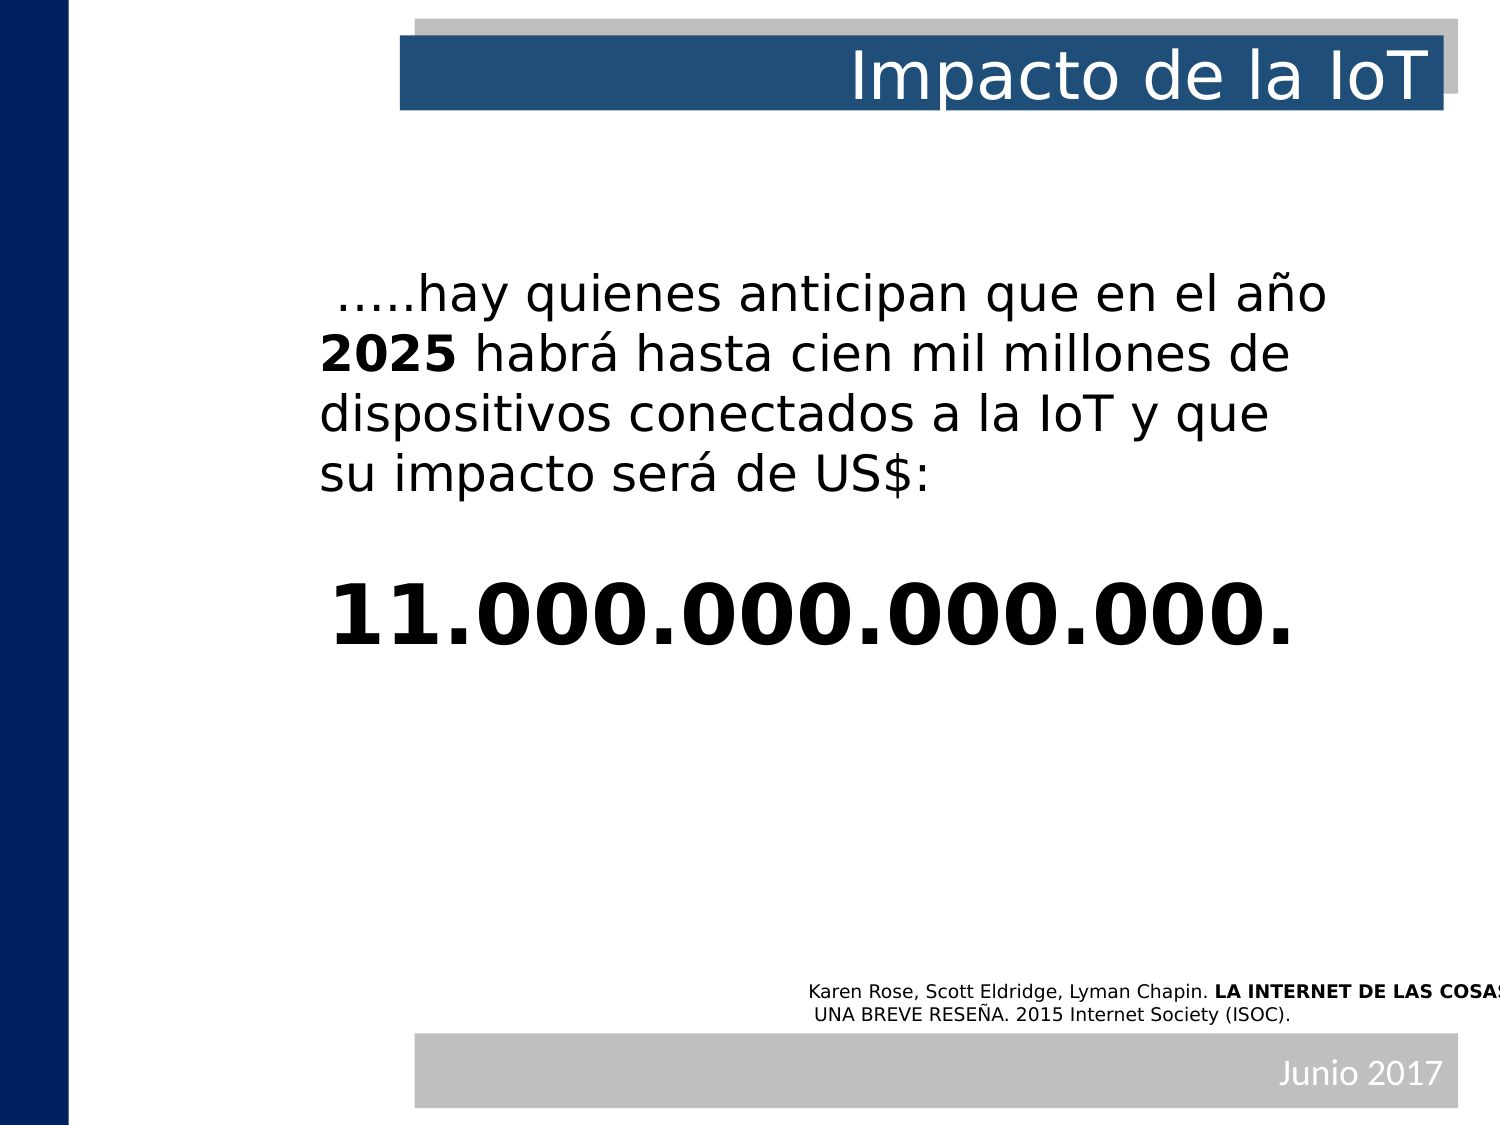

Impacto de la IoT
 …..hay quienes anticipan que en el año 2025 habrá hasta cien mil millones de dispositivos conectados a la IoT y que su impacto será de US$:

11.000.000.000.000.
Karen Rose, Scott Eldridge, Lyman Chapin. LA INTERNET DE LAS COSAS—  UNA BREVE RESEÑA. 2015 Internet Society (ISOC).
Junio 2017